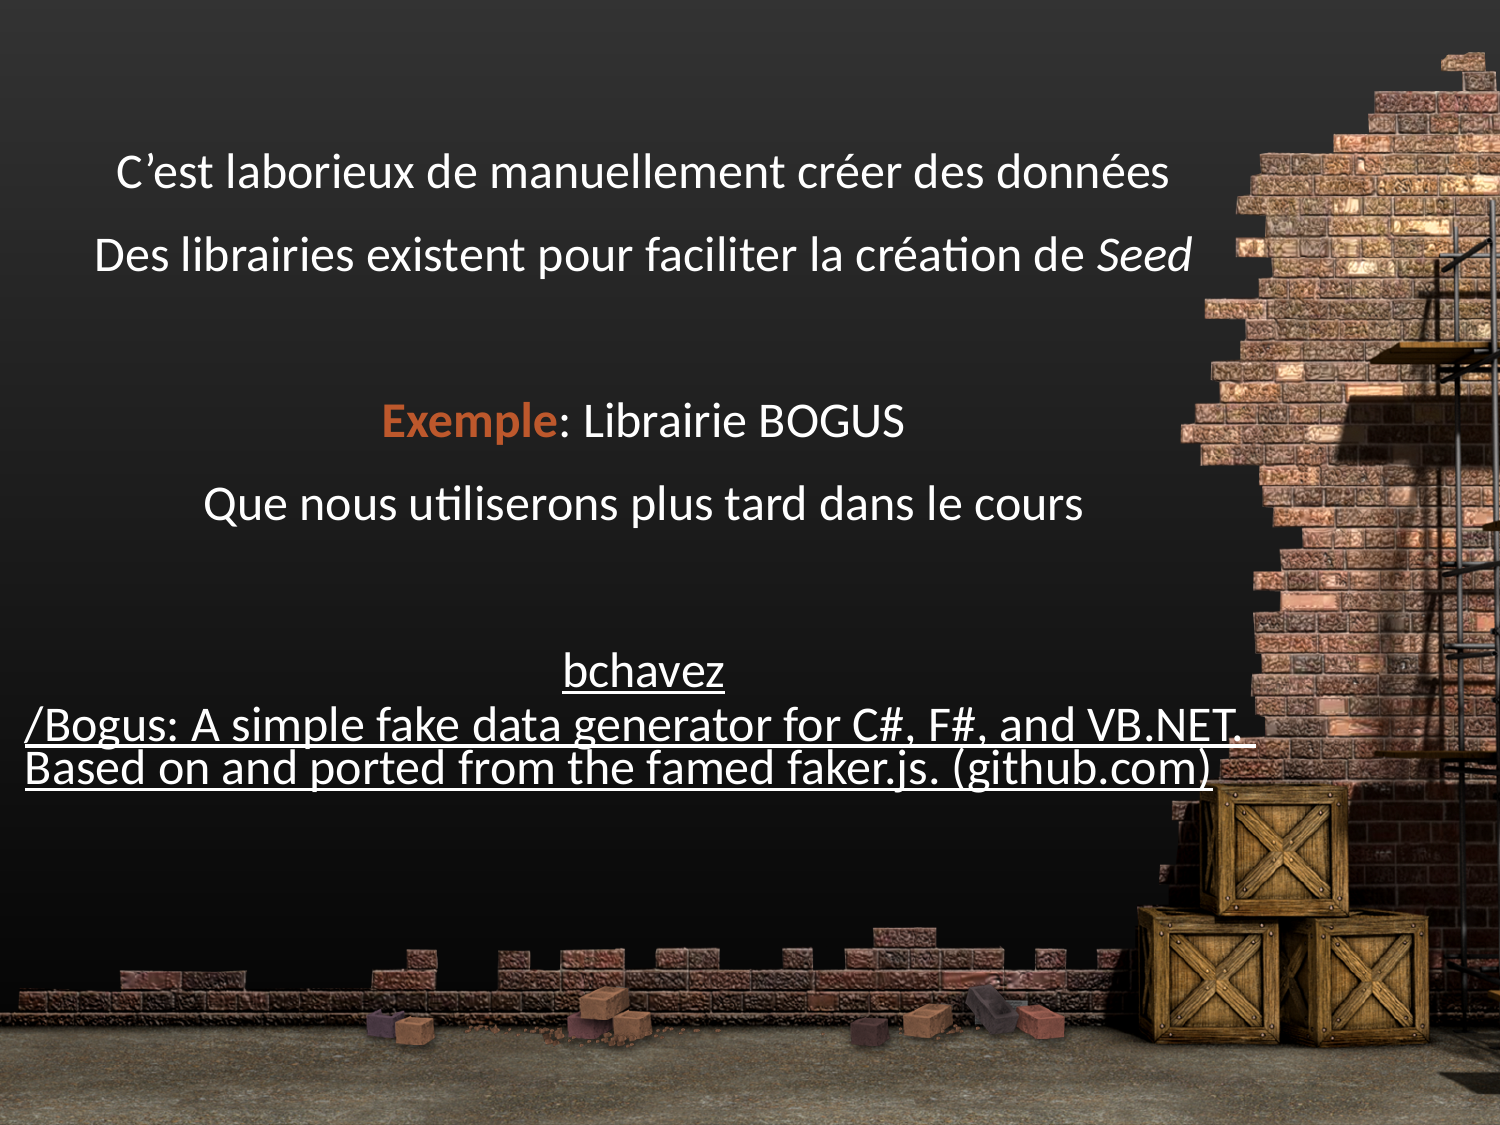

C’est laborieux de manuellement créer des données
Des librairies existent pour faciliter la création de Seed

Exemple: Librairie BOGUS
Que nous utiliserons plus tard dans le cours

bchavez/Bogus: A simple fake data generator for C#, F#, and VB.NET. Based on and ported from the famed faker.js. (github.com)